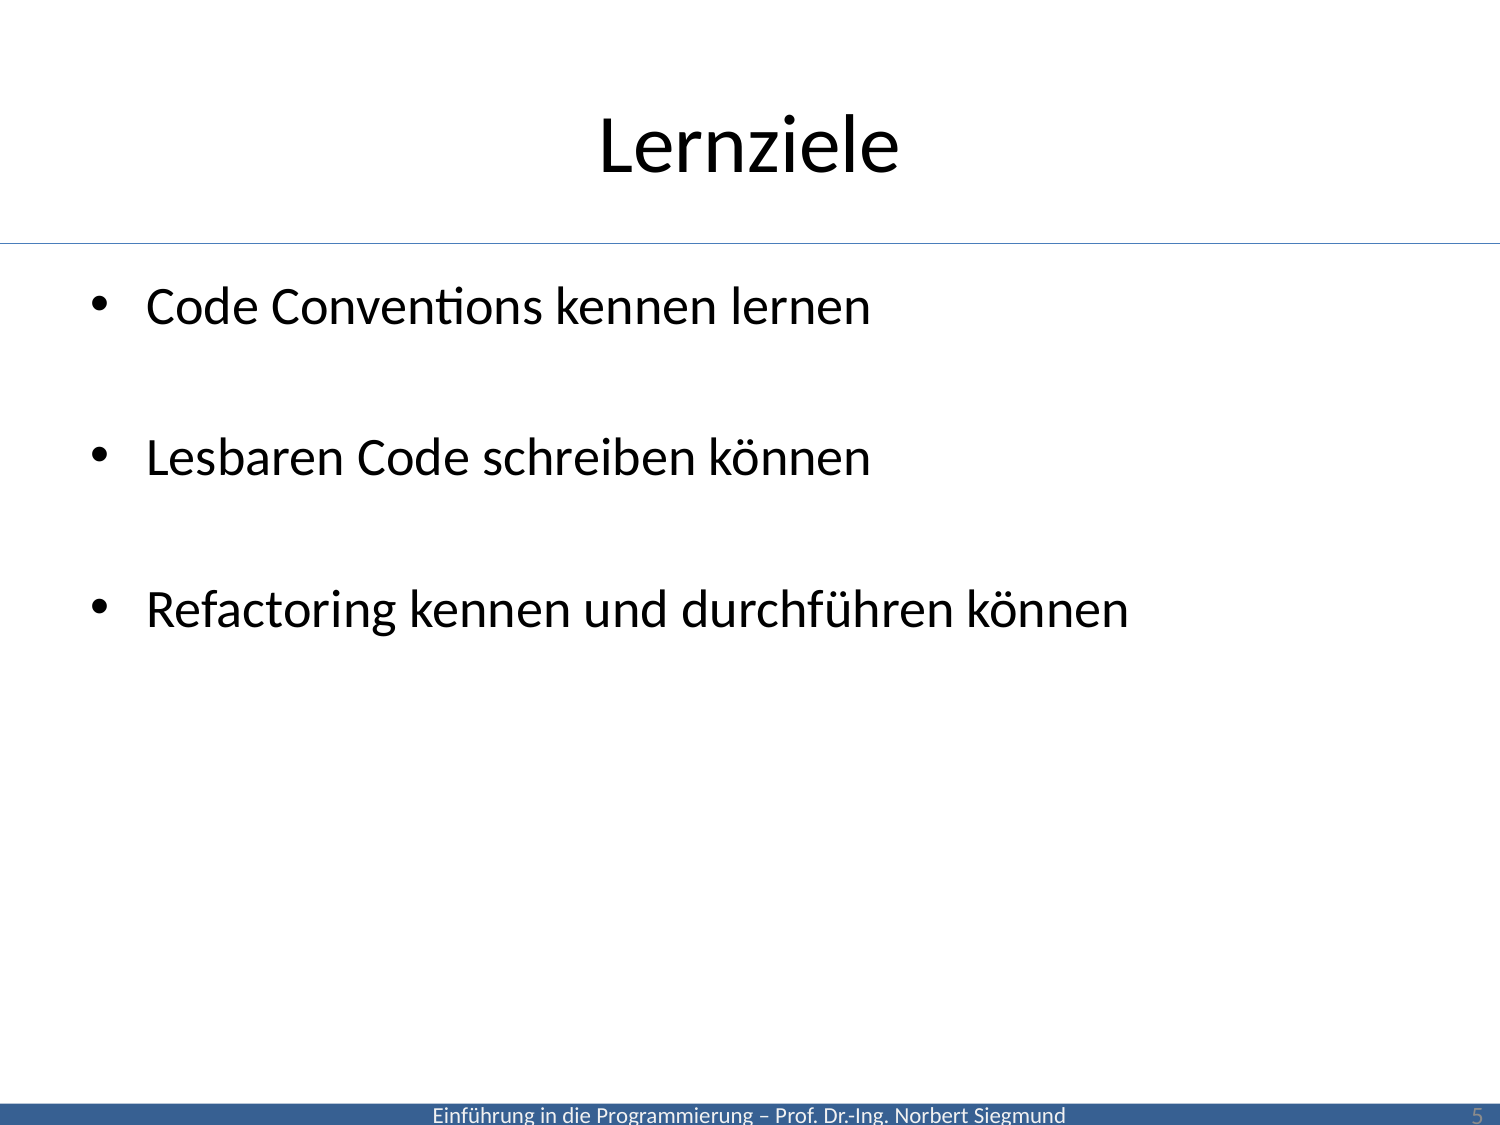

# Lernziele
Code Conventions kennen lernen

Lesbaren Code schreiben können

Refactoring kennen und durchführen können
5